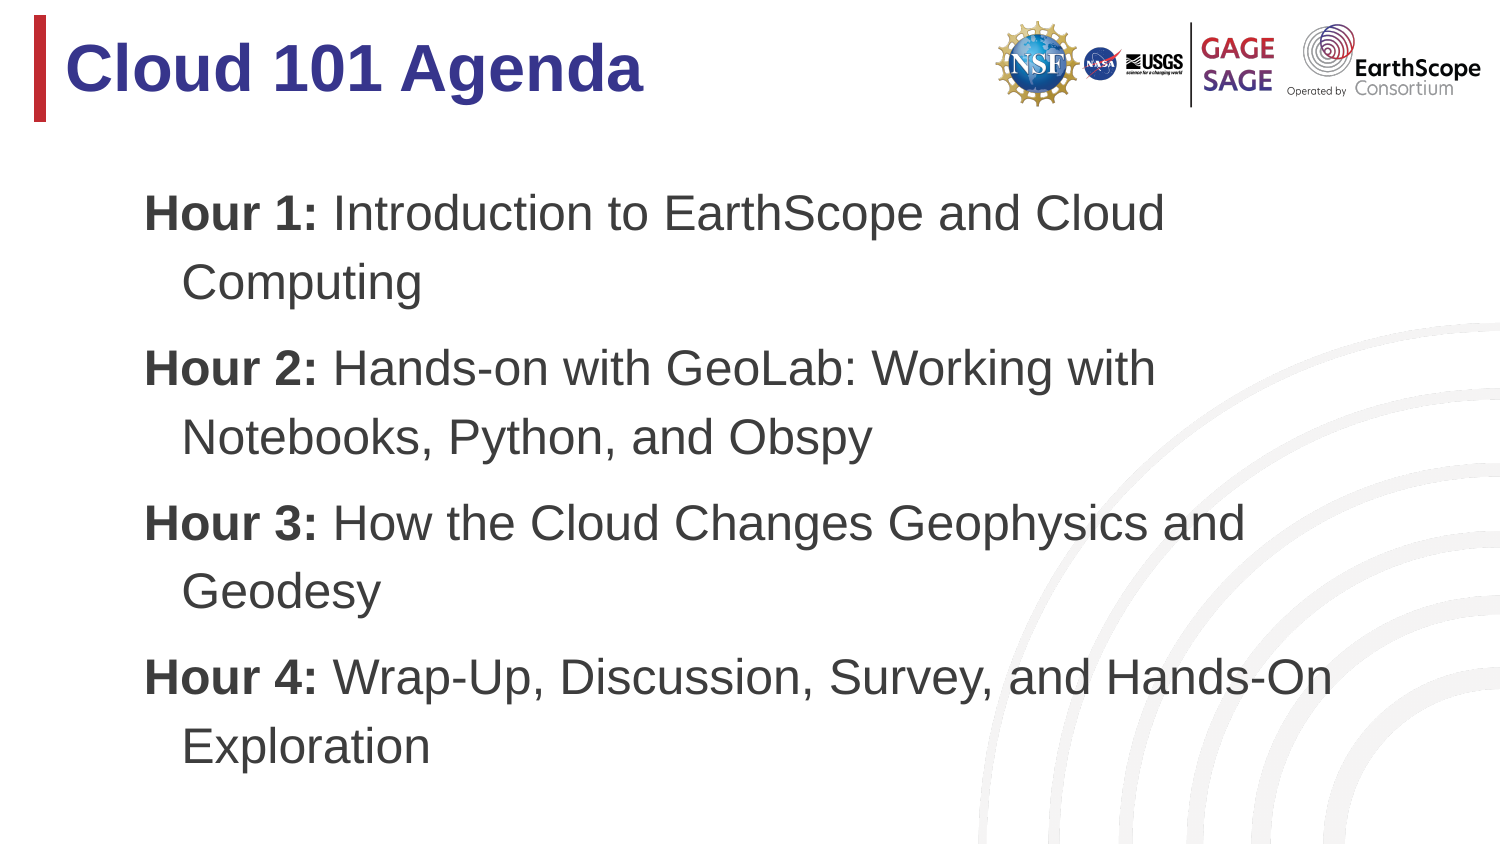

# Cloud 101 Agenda
Hour 1: Introduction to EarthScope and Cloud Computing
Hour 2: Hands-on with GeoLab: Working with Notebooks, Python, and Obspy
Hour 3: How the Cloud Changes Geophysics and Geodesy
Hour 4: Wrap-Up, Discussion, Survey, and Hands-On Exploration